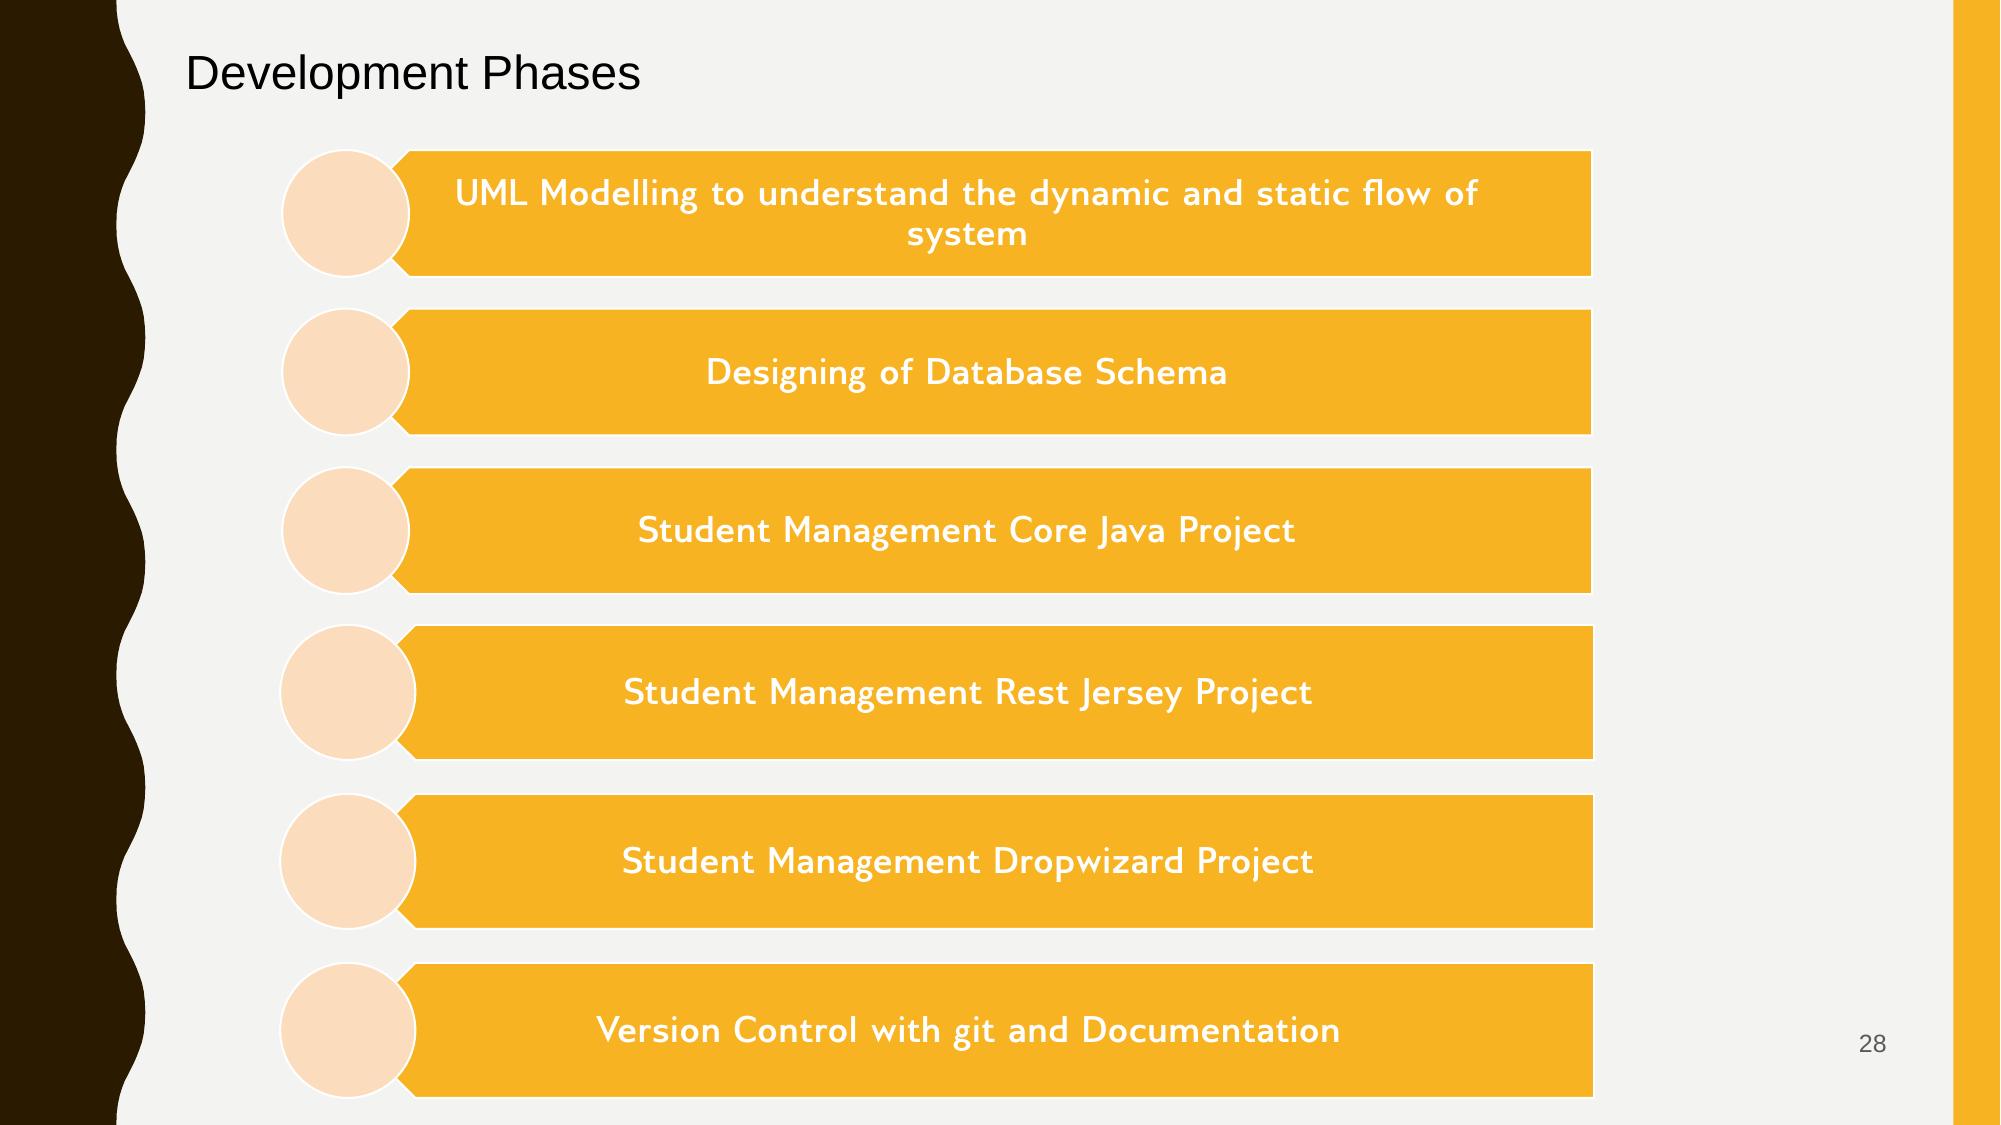

Development Phases
UML Modelling to understand the dynamic and static flow of system
Designing of Database Schema
Student Management Core Java Project
Student Management Rest Jersey Project
Student Management Dropwizard Project
Version Control with git and Documentation
28